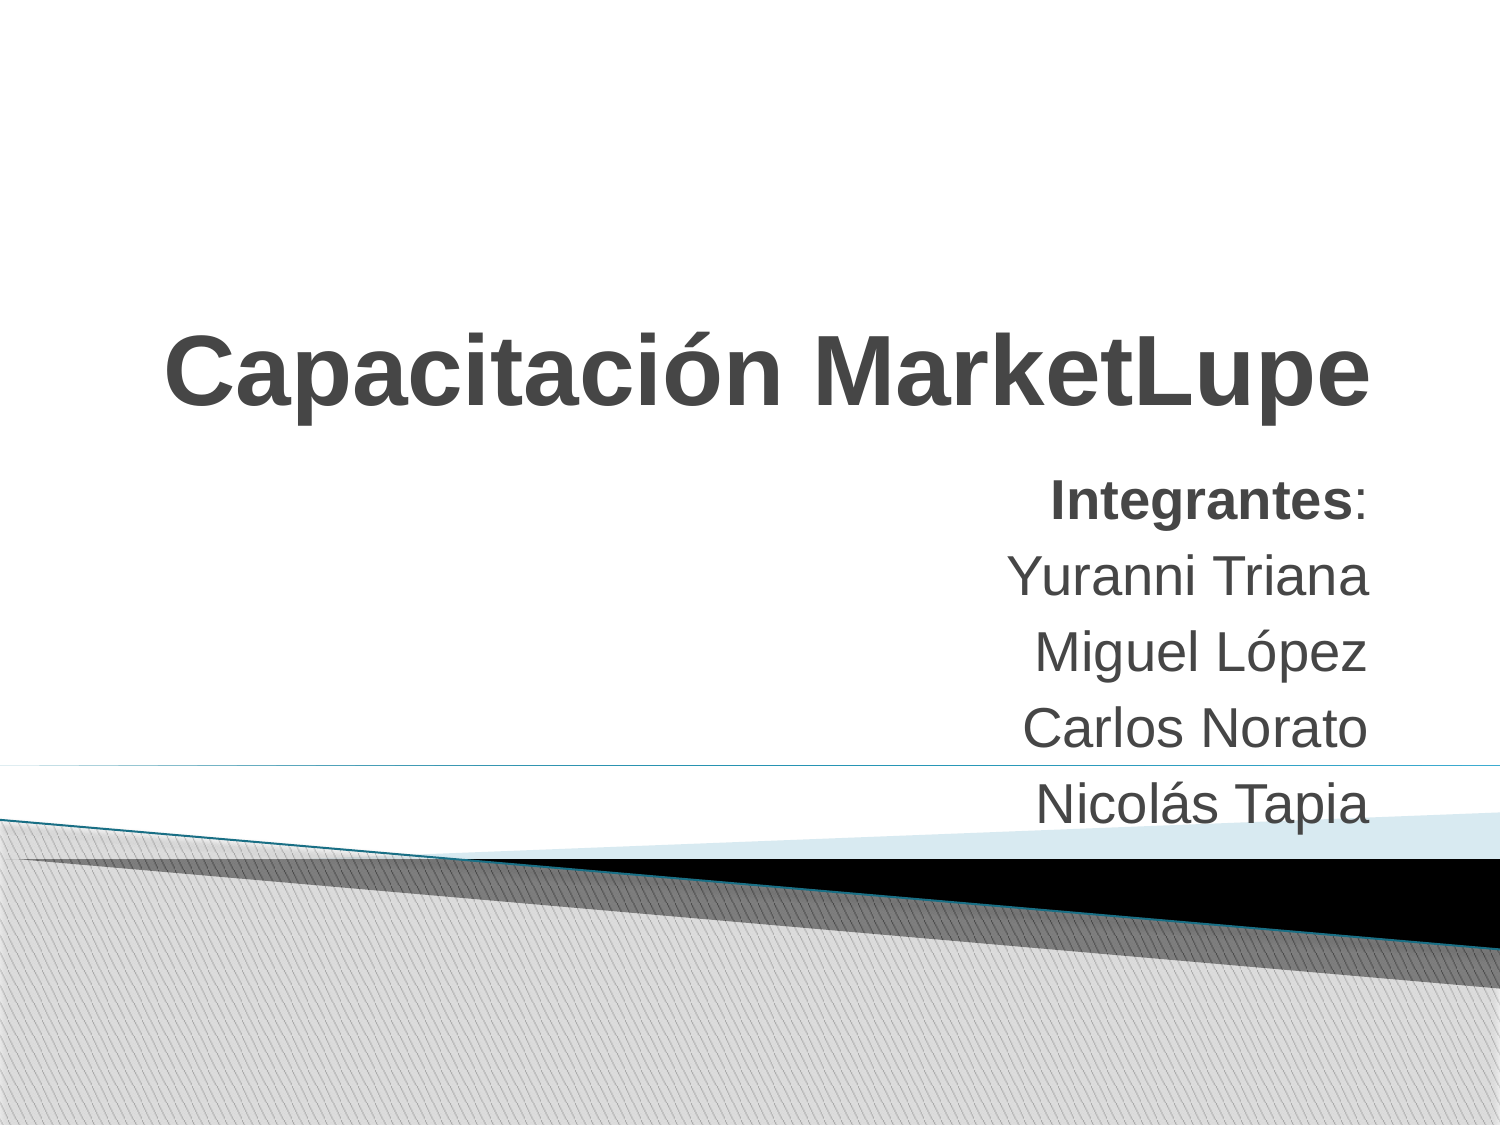

# Capacitación MarketLupe
Integrantes:
Yuranni Triana
Miguel López
Carlos Norato
Nicolás Tapia